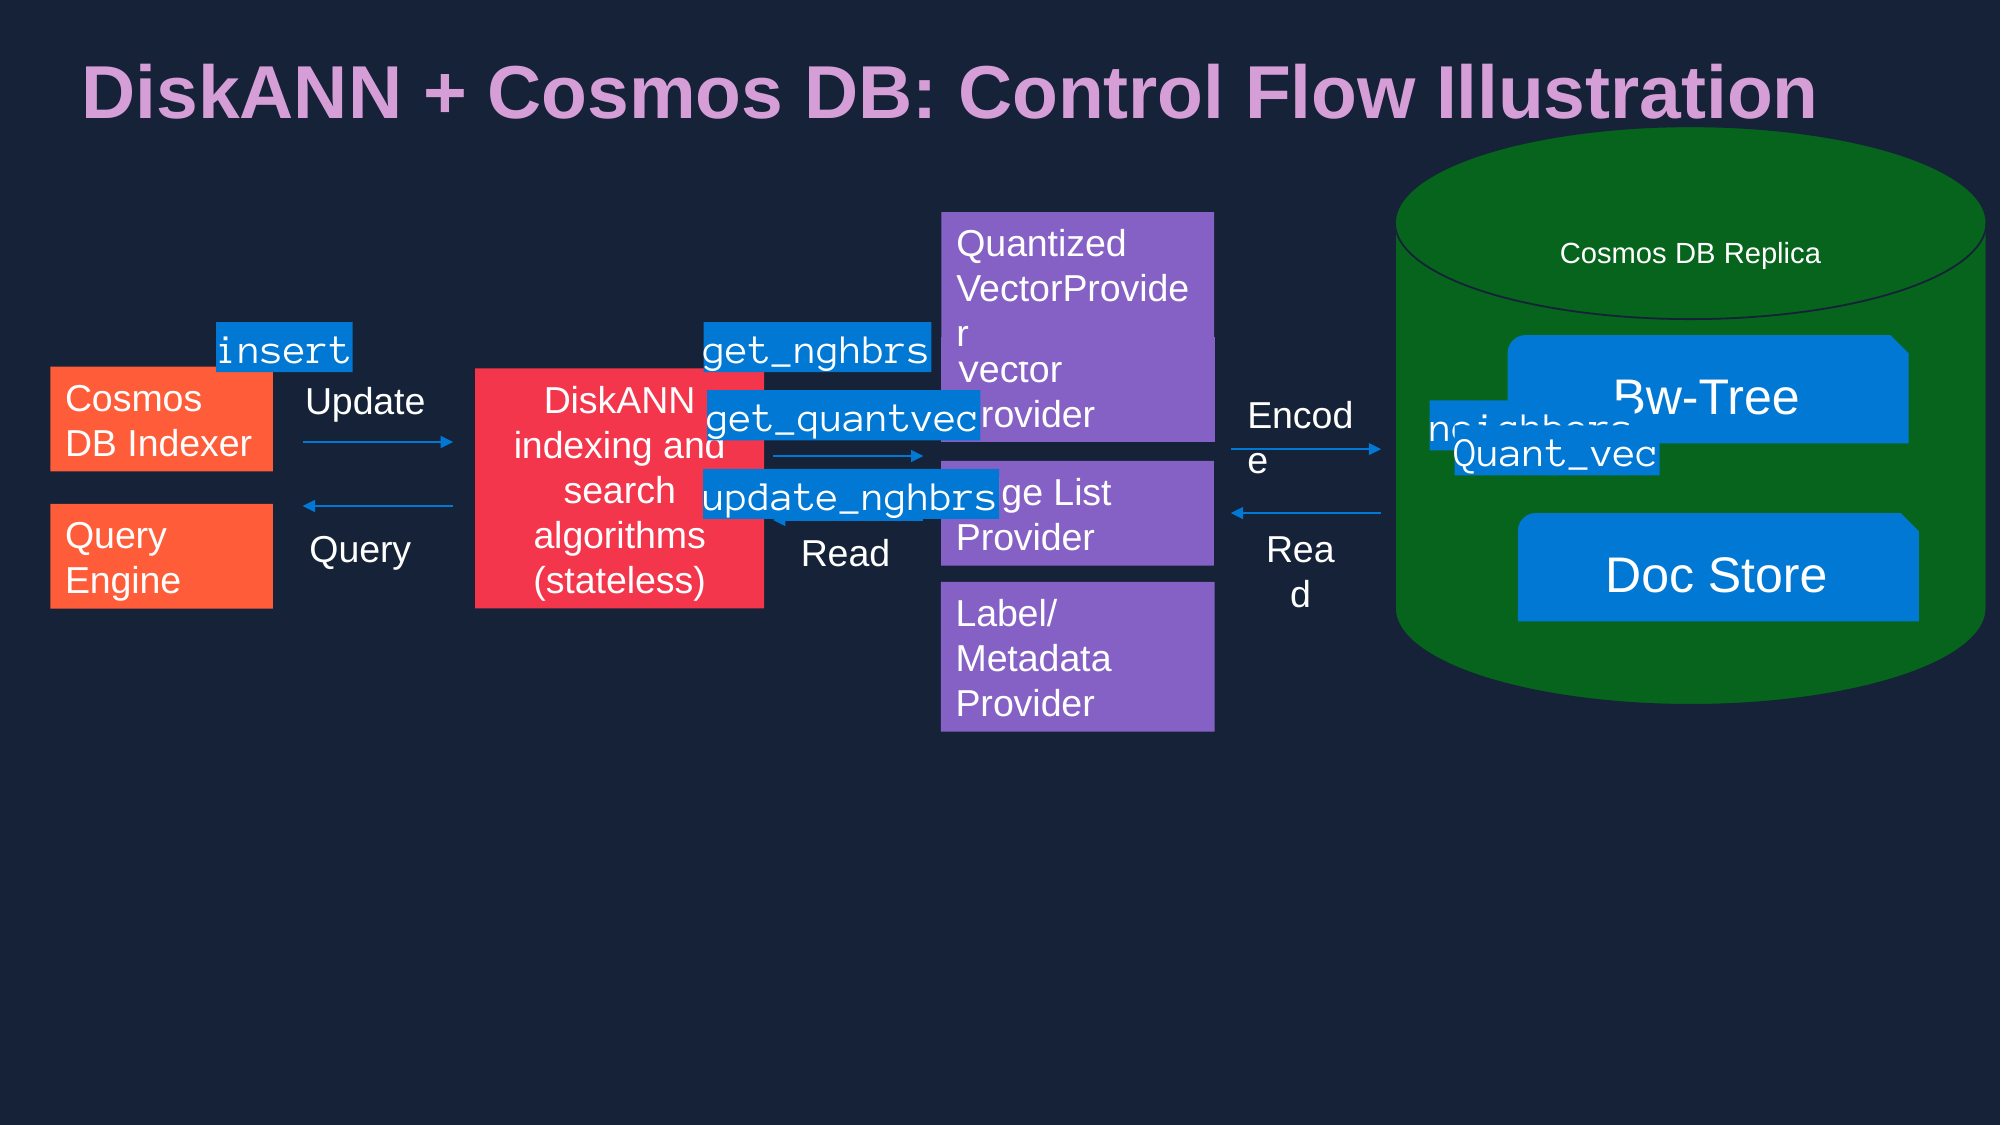

# DiskANN + Cosmos DB: Control Flow Illustration
Cosmos DB Replica

Quantized VectorProvider

insert
get_nghbrs
Bw-Tree
Vector Provider
Cosmos DB Indexer
DiskANN indexing and search algorithms
(stateless)
Update
Update
Encode
get_quantvec
neighbors
Quant_vec
Edge List
Provider
update_nghbrs
Query Engine
Doc Store
Query
Read
Read
Label/Metadata Provider